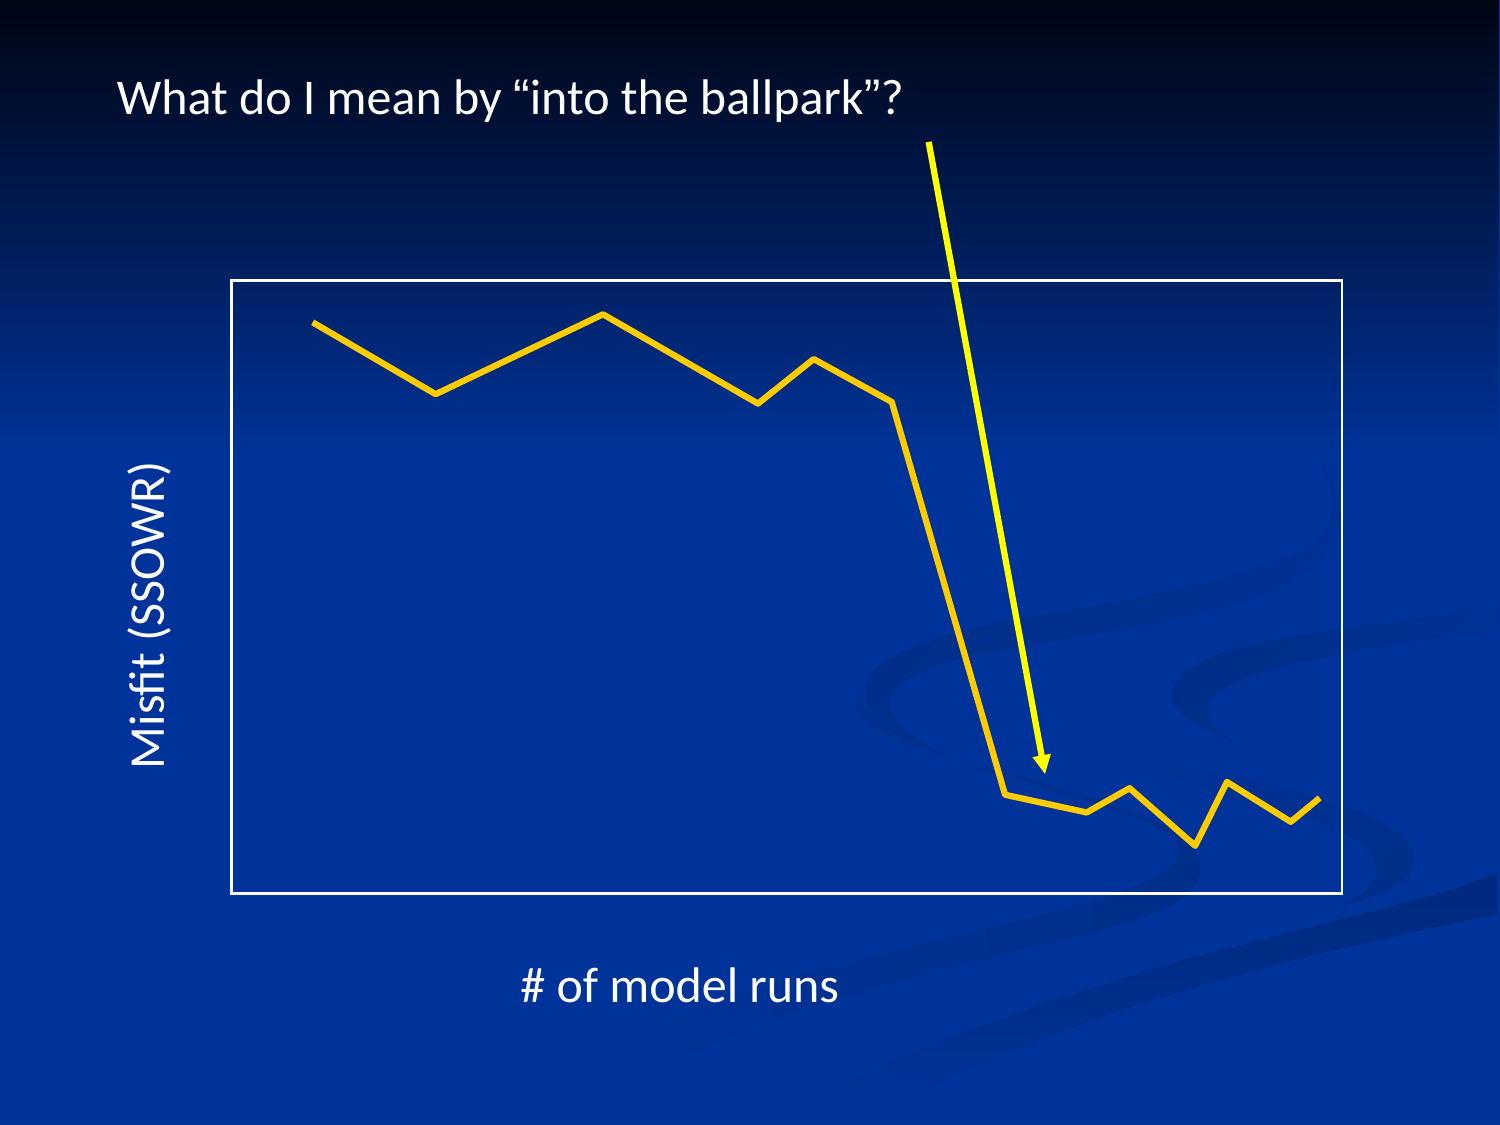

What do I mean by “into the ballpark”?

Misfit (SSOWR)
# of model runs